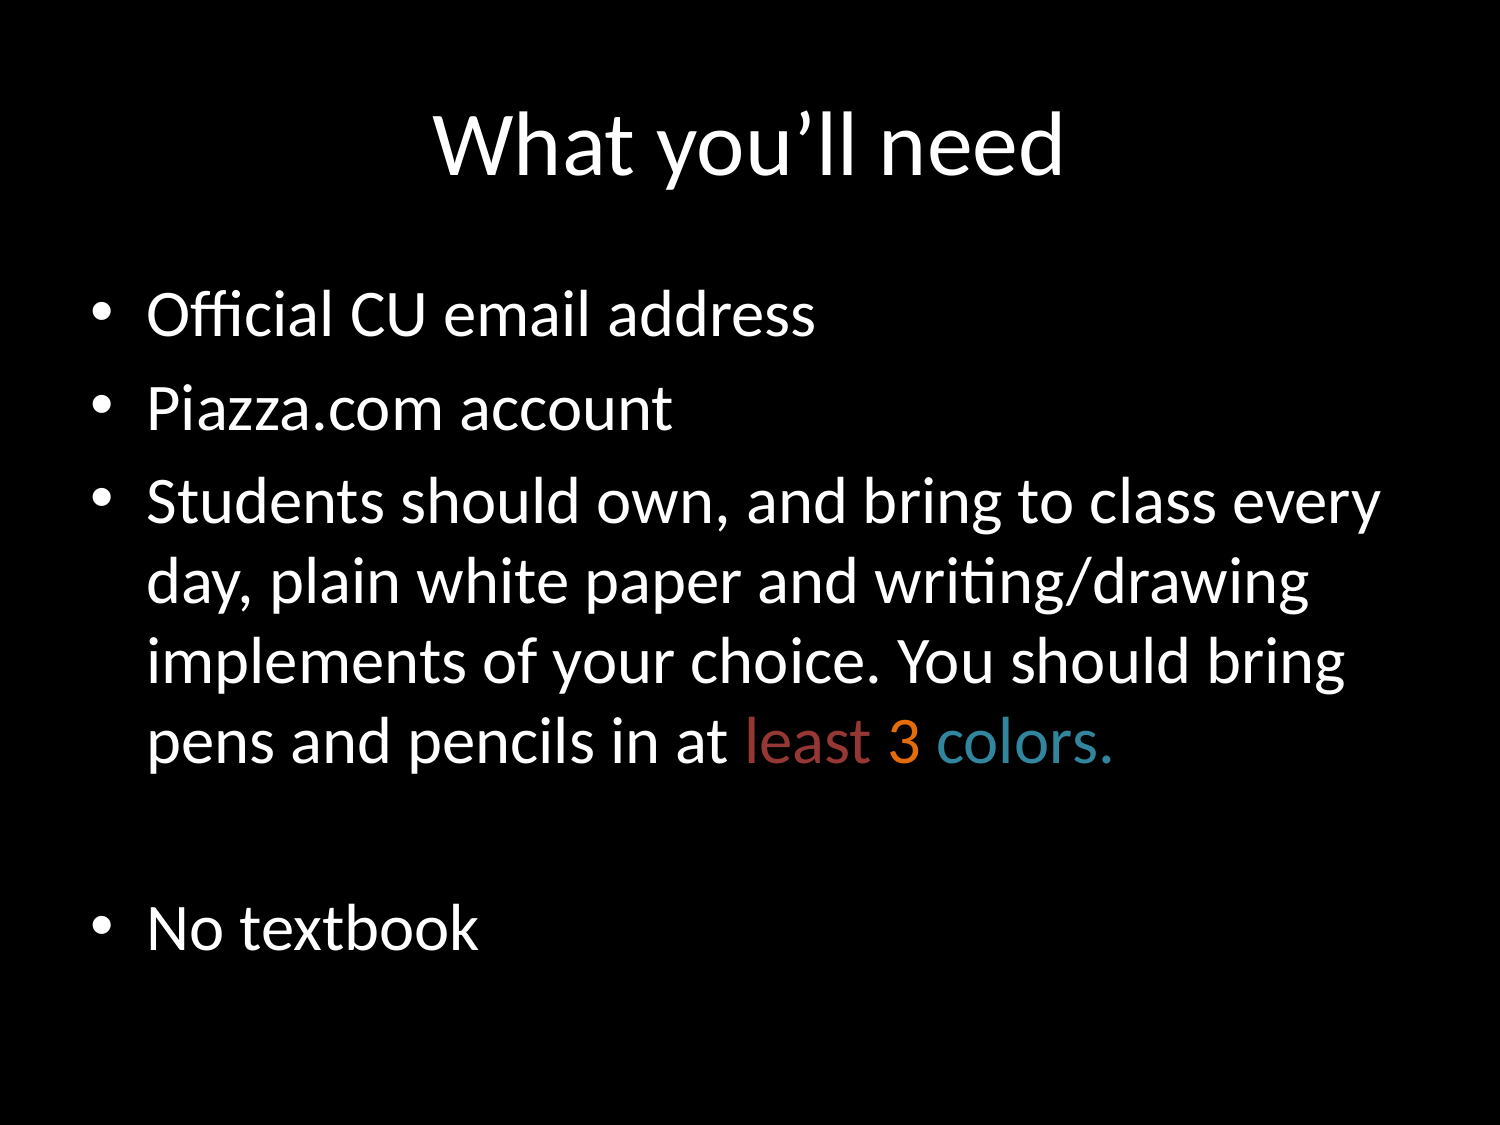

# What you’ll need
Official CU email address
Piazza.com account
Students should own, and bring to class every day, plain white paper and writing/drawing implements of your choice. You should bring pens and pencils in at least 3 colors.

No textbook